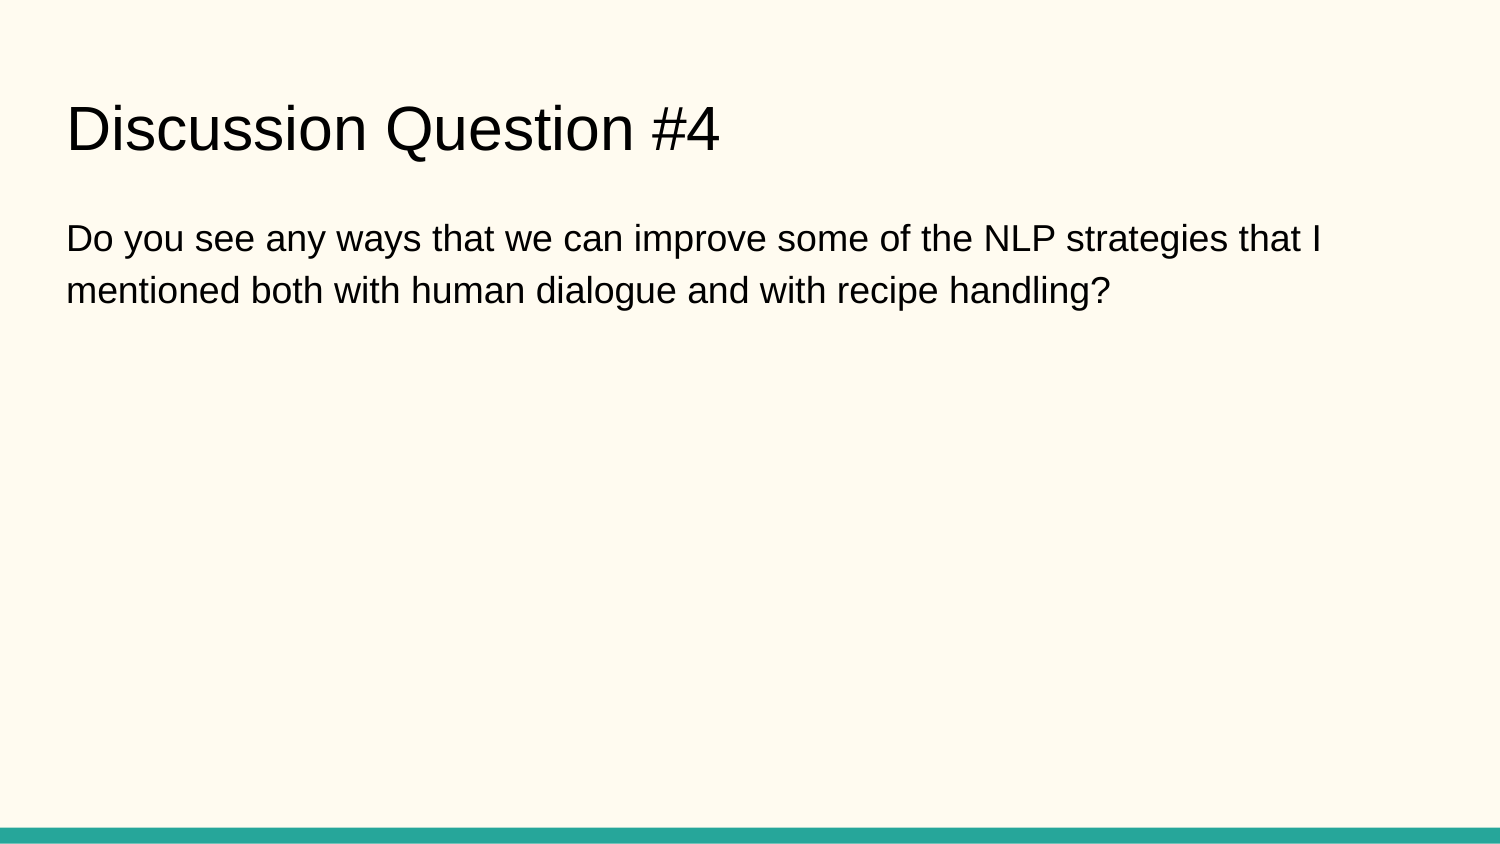

# Discussion Question #4
Do you see any ways that we can improve some of the NLP strategies that I mentioned both with human dialogue and with recipe handling?